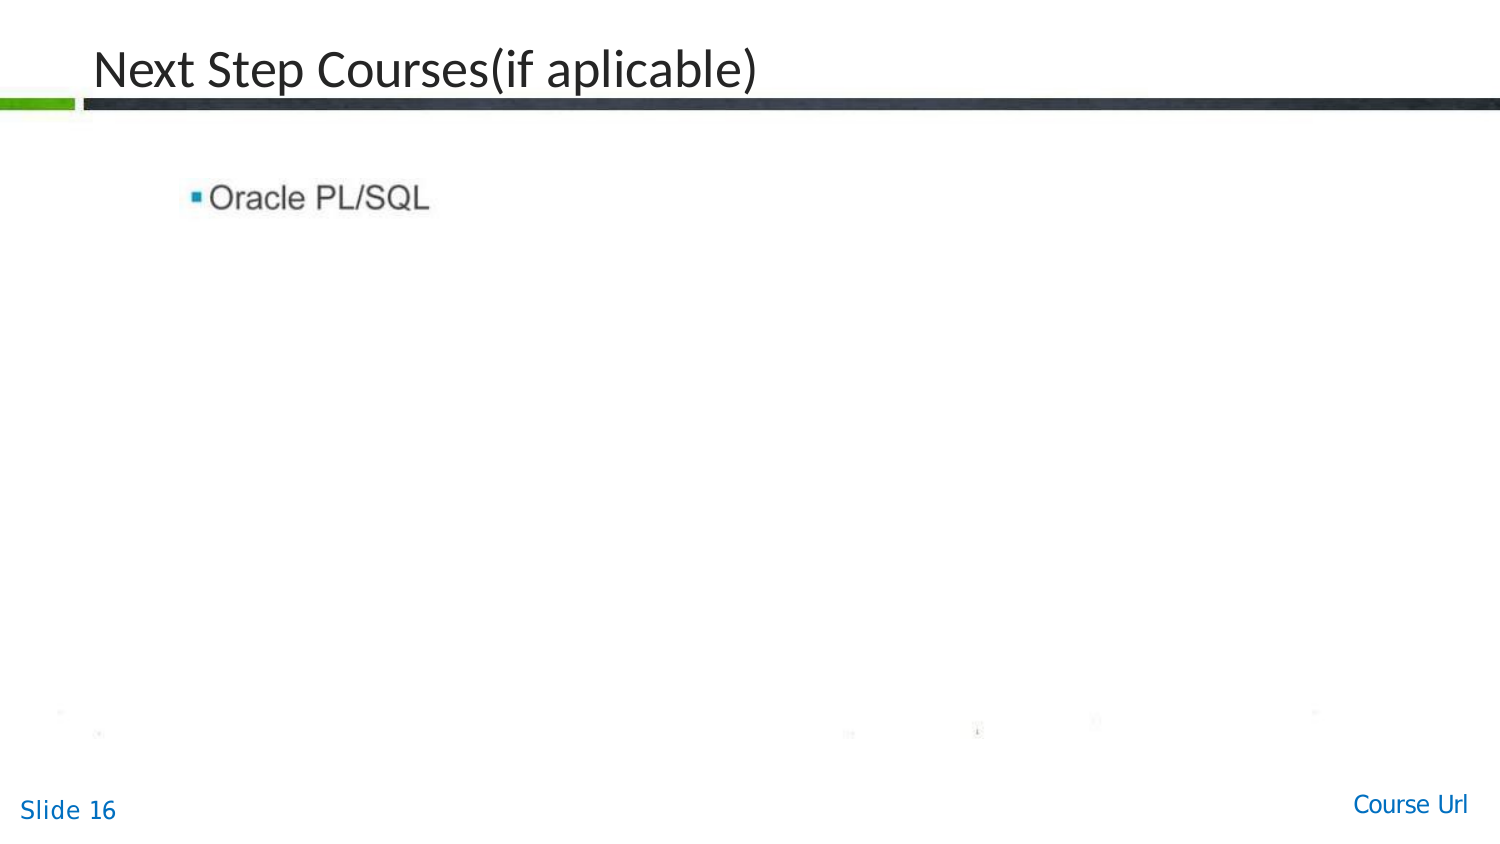

# Next Step Courses(if aplicable)

Course Url
Slide 16